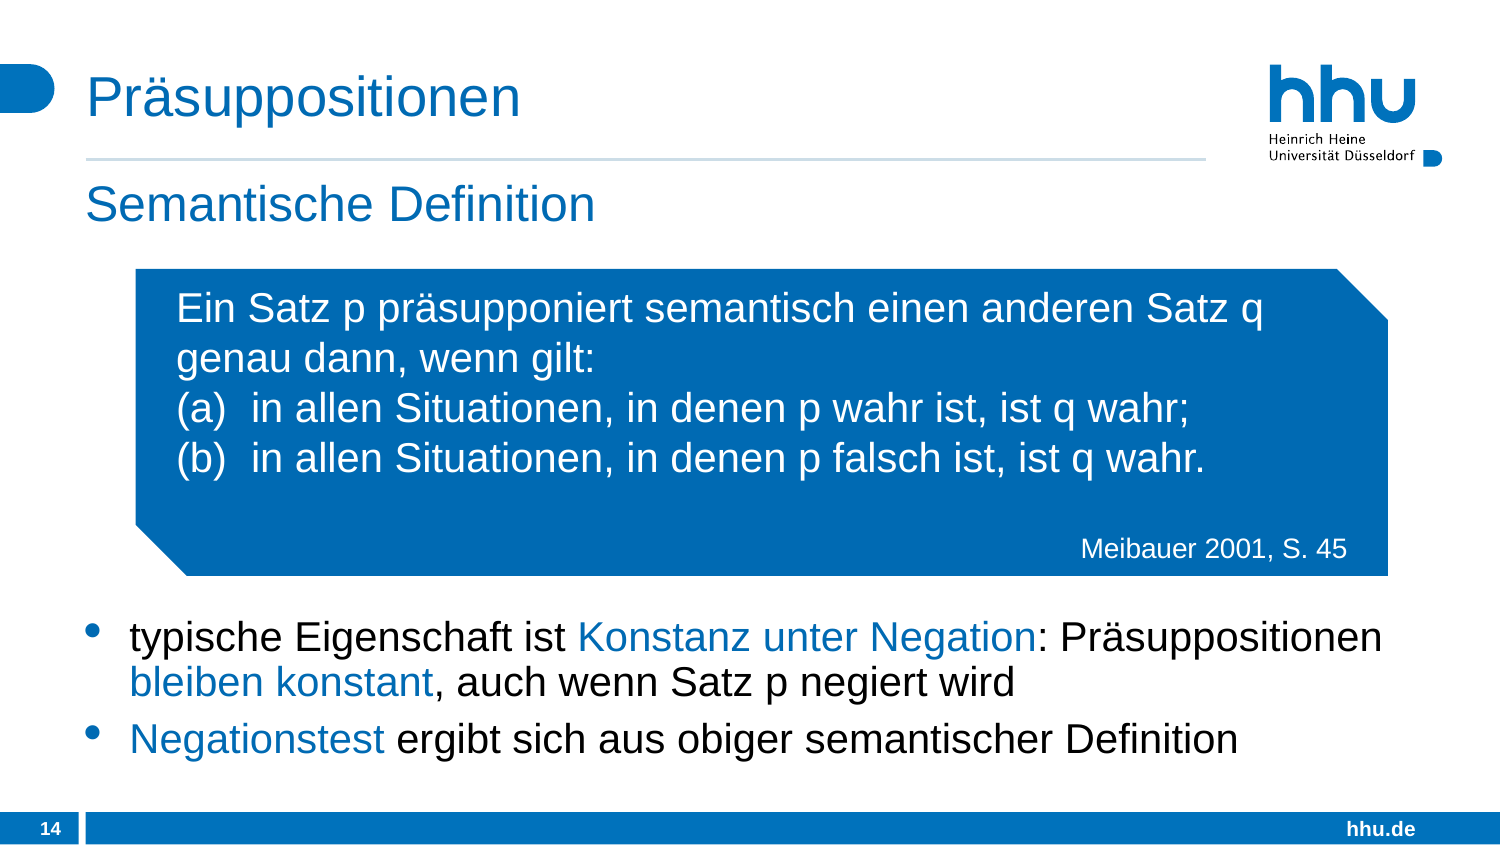

# Präsuppositionen
Semantische Definition

typische Eigenschaft ist Konstanz unter Negation: Präsuppositionen bleiben konstant, auch wenn Satz p negiert wird
Negationstest ergibt sich aus obiger semantischer Definition
Ein Satz p präsupponiert semantisch einen anderen Satz q genau dann, wenn gilt:
in allen Situationen, in denen p wahr ist, ist q wahr;
in allen Situationen, in denen p falsch ist, ist q wahr.

Meibauer 2001, S. 45
14